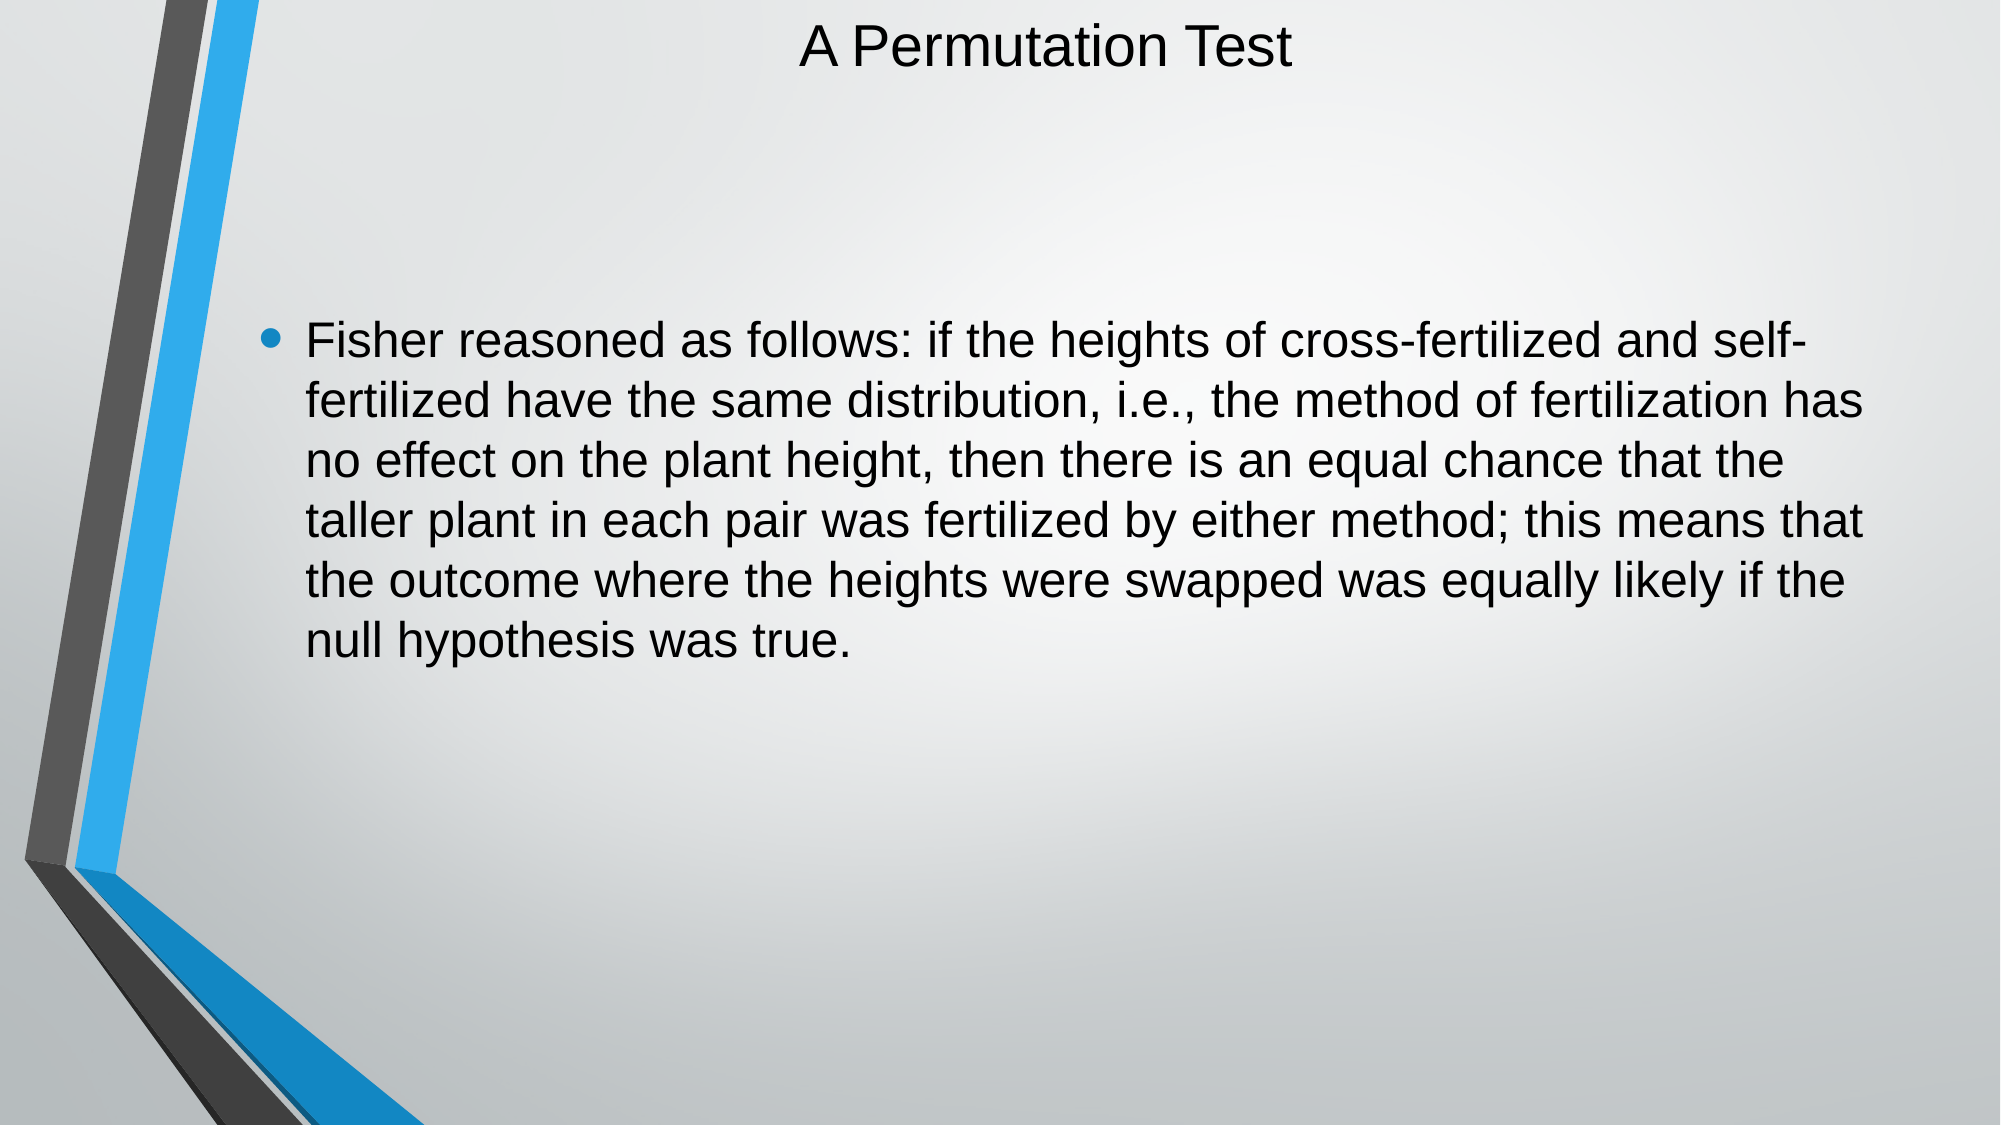

# A Permutation Test
Fisher reasoned as follows: if the heights of cross-fertilized and self-fertilized have the same distribution, i.e., the method of fertilization has no effect on the plant height, then there is an equal chance that the taller plant in each pair was fertilized by either method; this means that the outcome where the heights were swapped was equally likely if the null hypothesis was true.